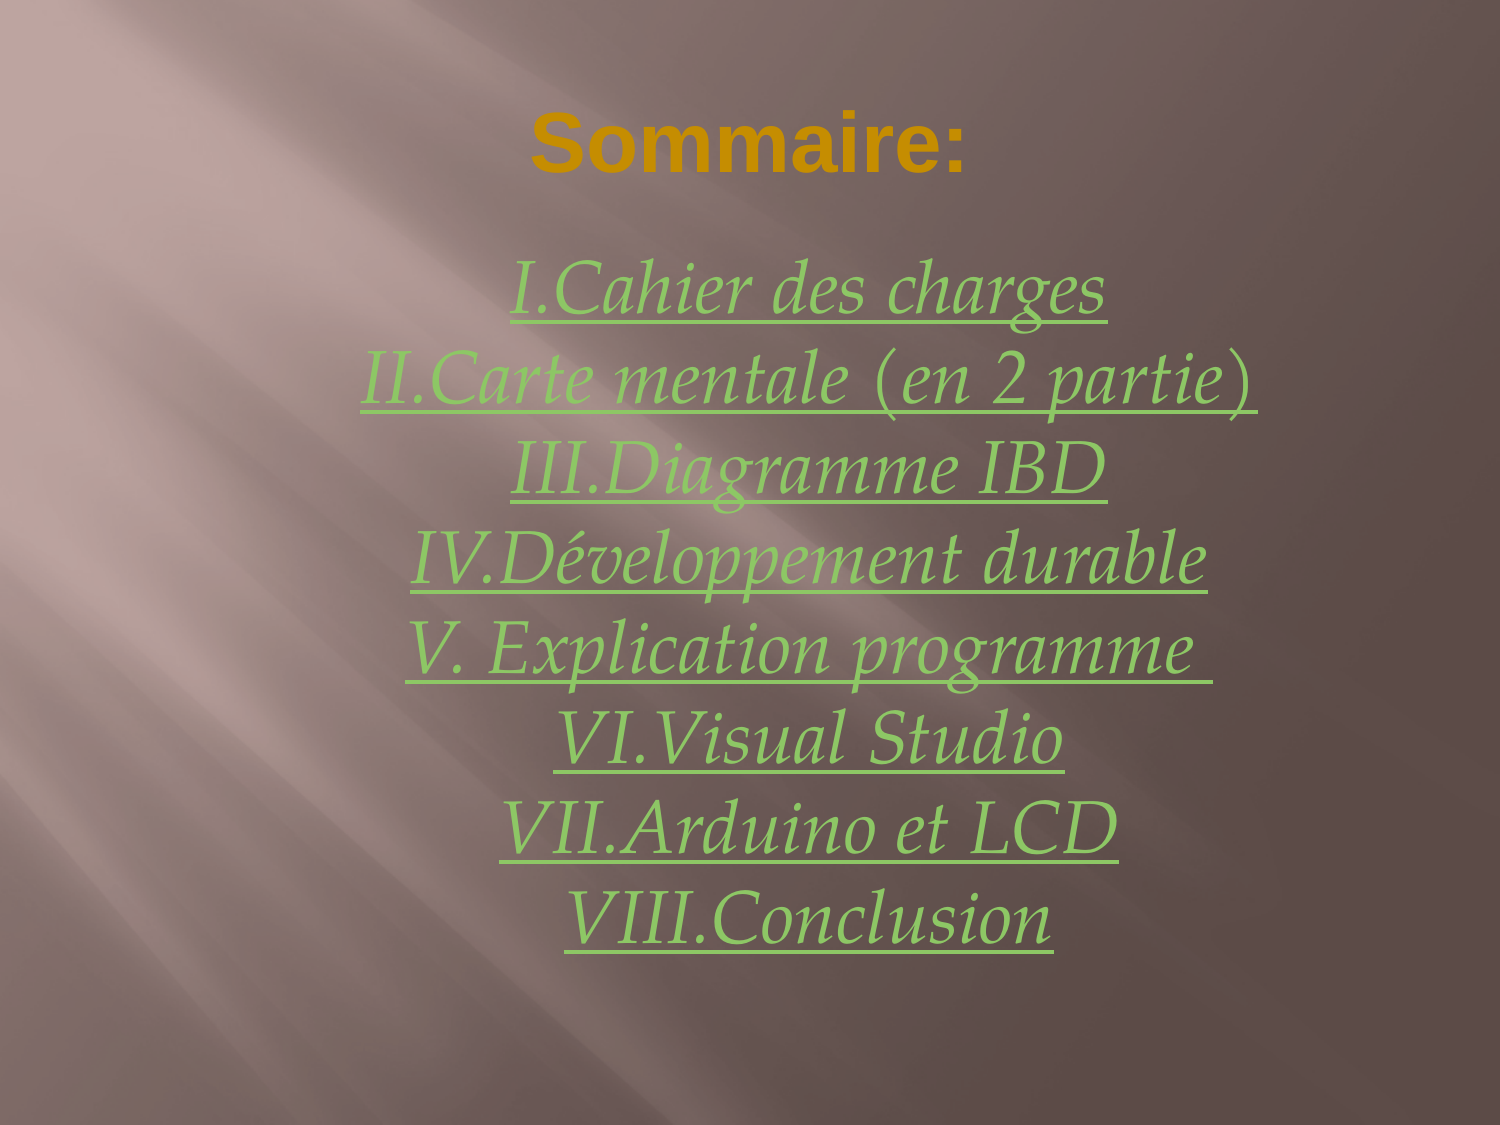

# Sommaire:
I.Cahier des charges
II.Carte mentale (en 2 partie)
III.Diagramme IBD
IV.Développement durable
V. Explication programme
VI.Visual Studio
VII.Arduino et LCD
VIII.Conclusion